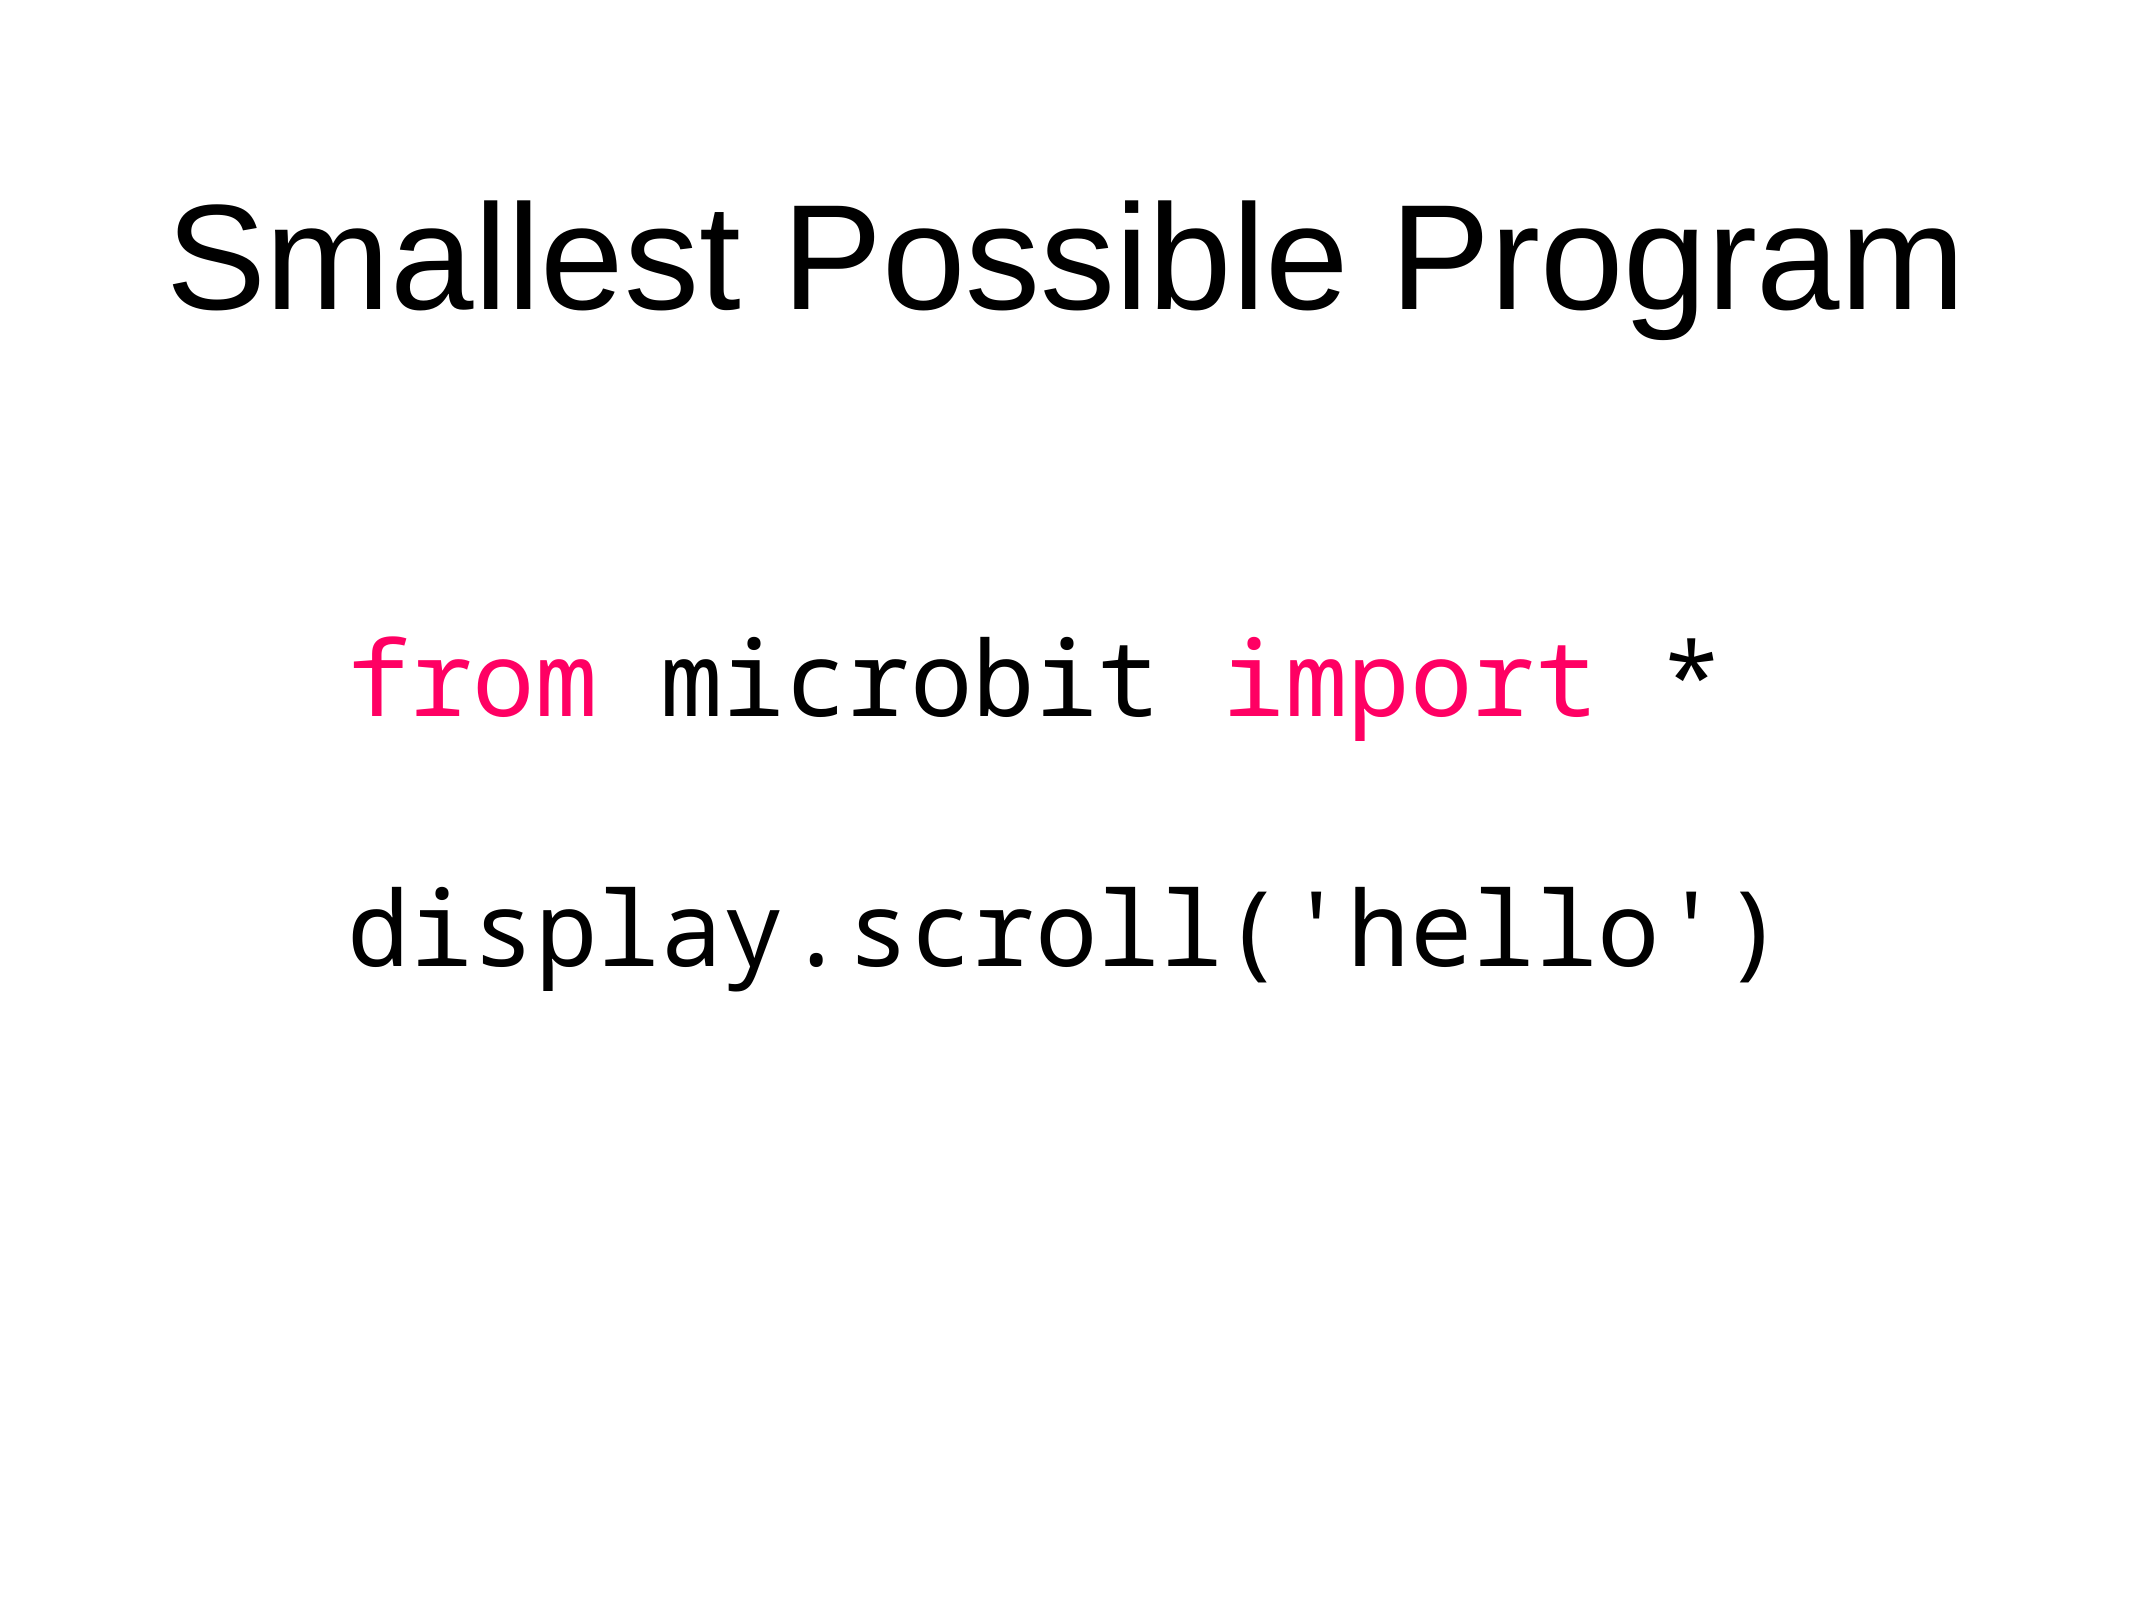

# Smallest Possible Program
from microbit import *

display.scroll('hello')